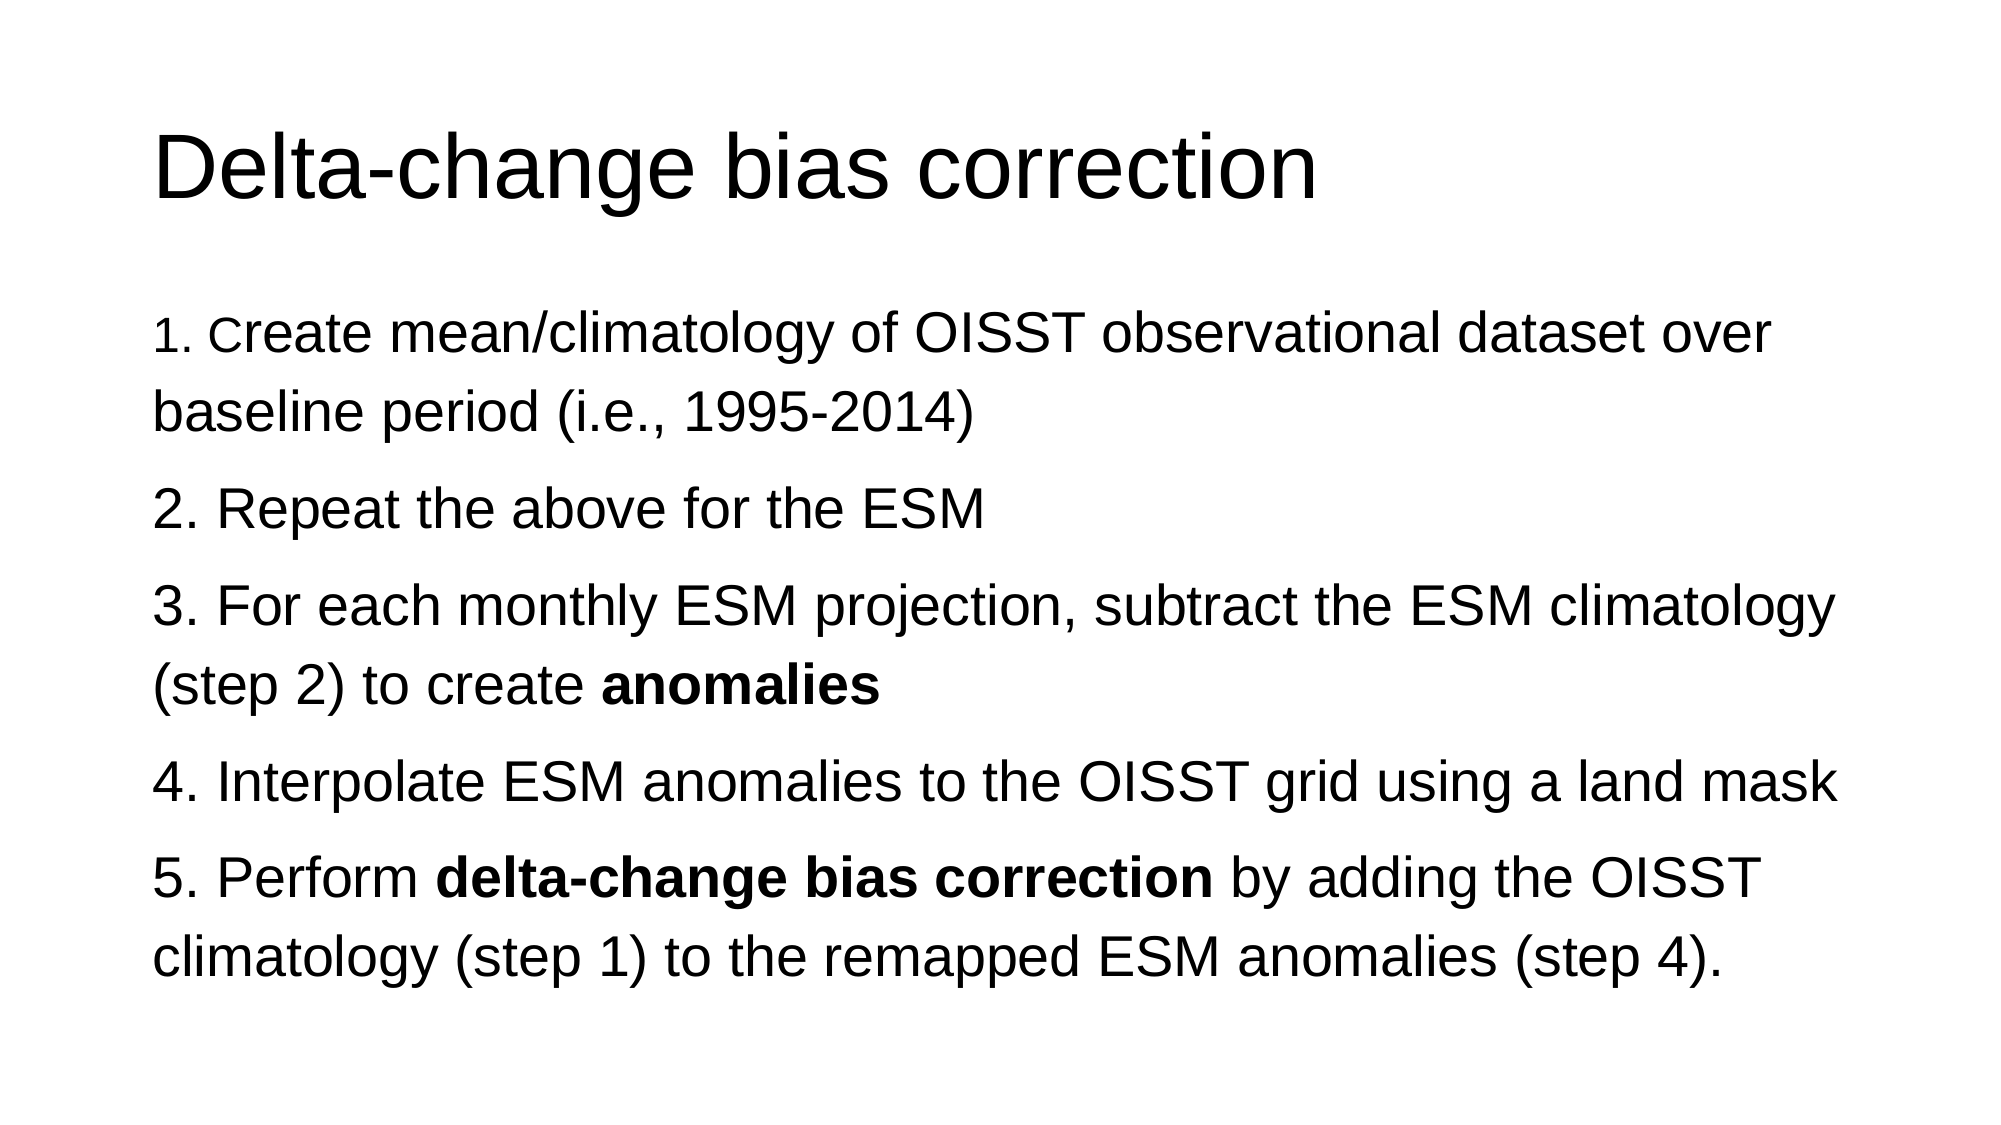

# Delta-change bias correction
1. Create mean/climatology of OISST observational dataset over baseline period (i.e., 1995-2014)
2. Repeat the above for the ESM
3. For each monthly ESM projection, subtract the ESM climatology (step 2) to create anomalies
4. Interpolate ESM anomalies to the OISST grid using a land mask
5. Perform delta-change bias correction by adding the OISST climatology (step 1) to the remapped ESM anomalies (step 4).